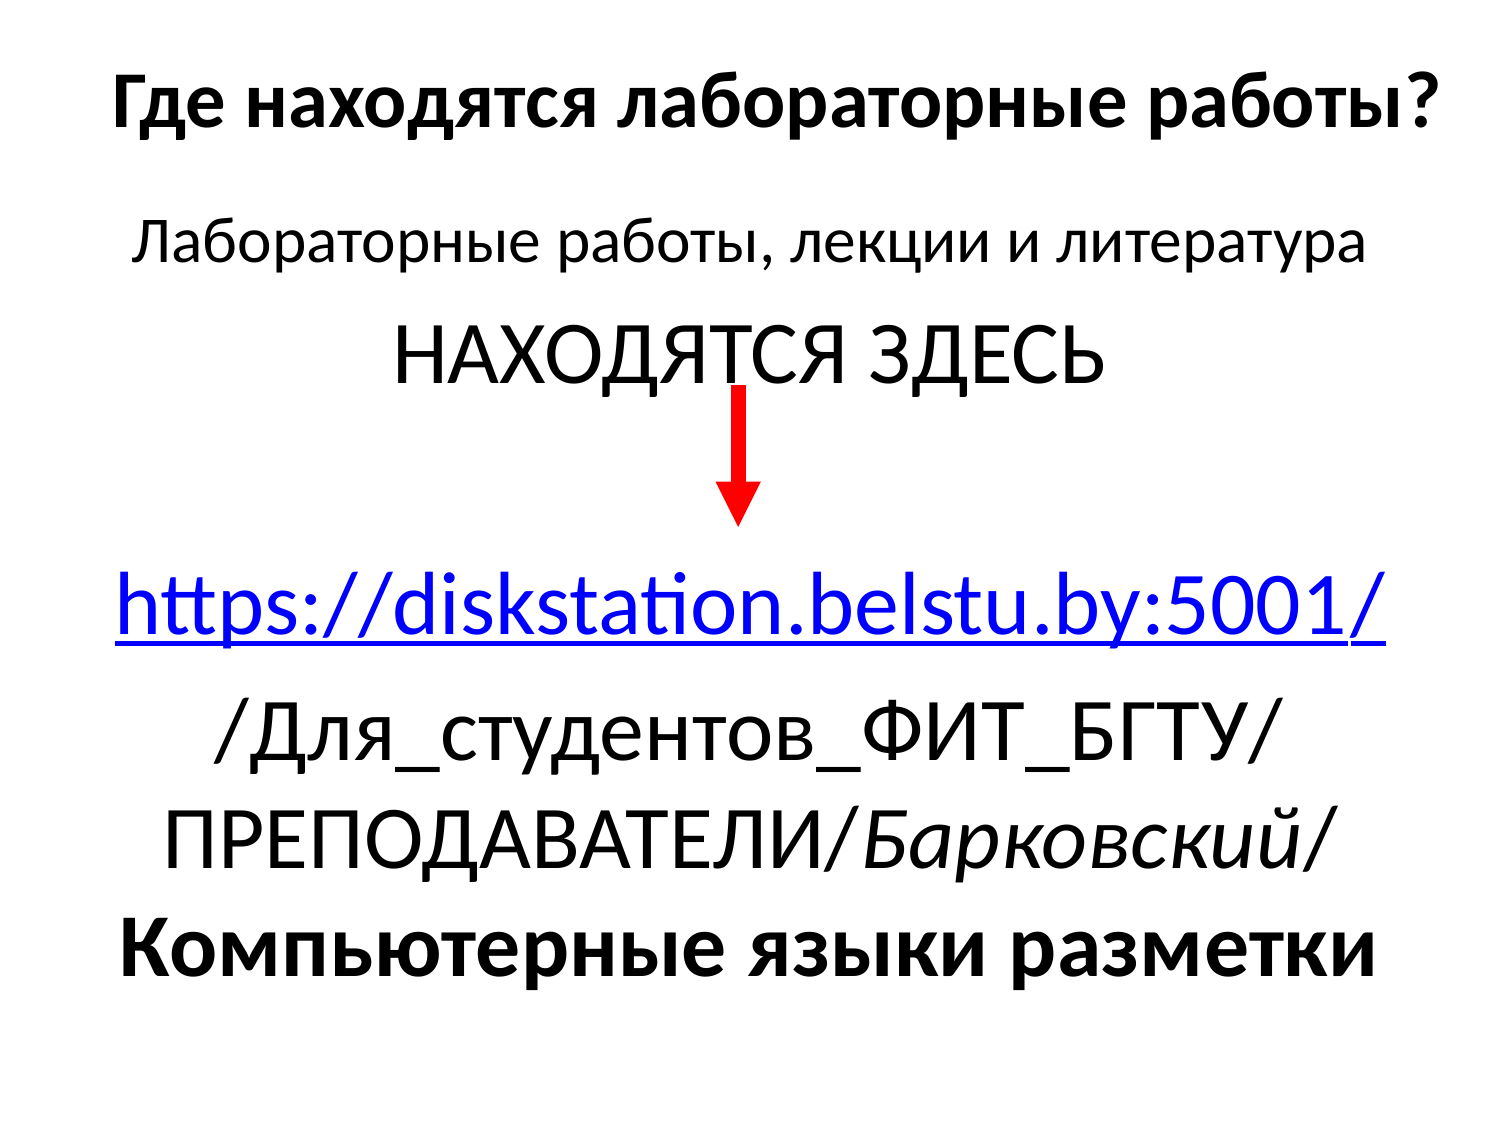

# Где находятся лабораторные работы?
Лабораторные работы, лекции и литература
НАХОДЯТСЯ ЗДЕСЬ

https://diskstation.belstu.by:5001/
/Для_студентов_ФИТ_БГТУ/
ПРЕПОДАВАТЕЛИ/Барковский/
Компьютерные языки разметки